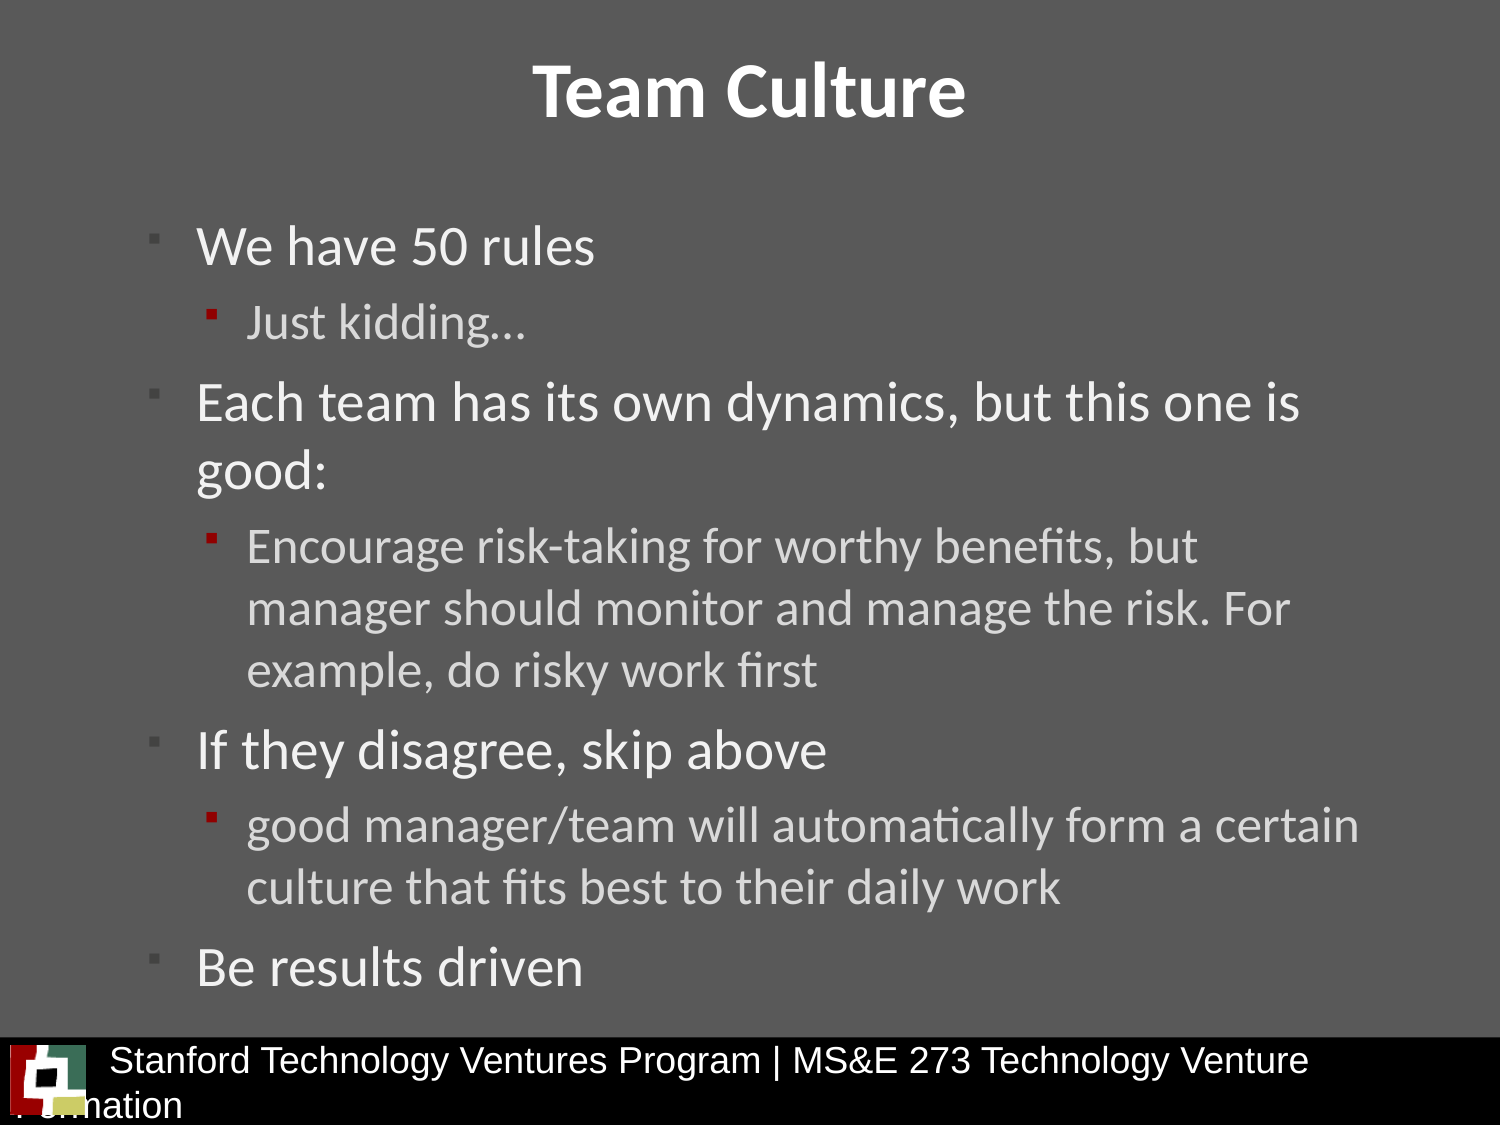

# Team Culture
We have 50 rules
Just kidding…
Each team has its own dynamics, but this one is good:
Encourage risk-taking for worthy benefits, but manager should monitor and manage the risk. For example, do risky work first
If they disagree, skip above
good manager/team will automatically form a certain culture that fits best to their daily work
Be results driven